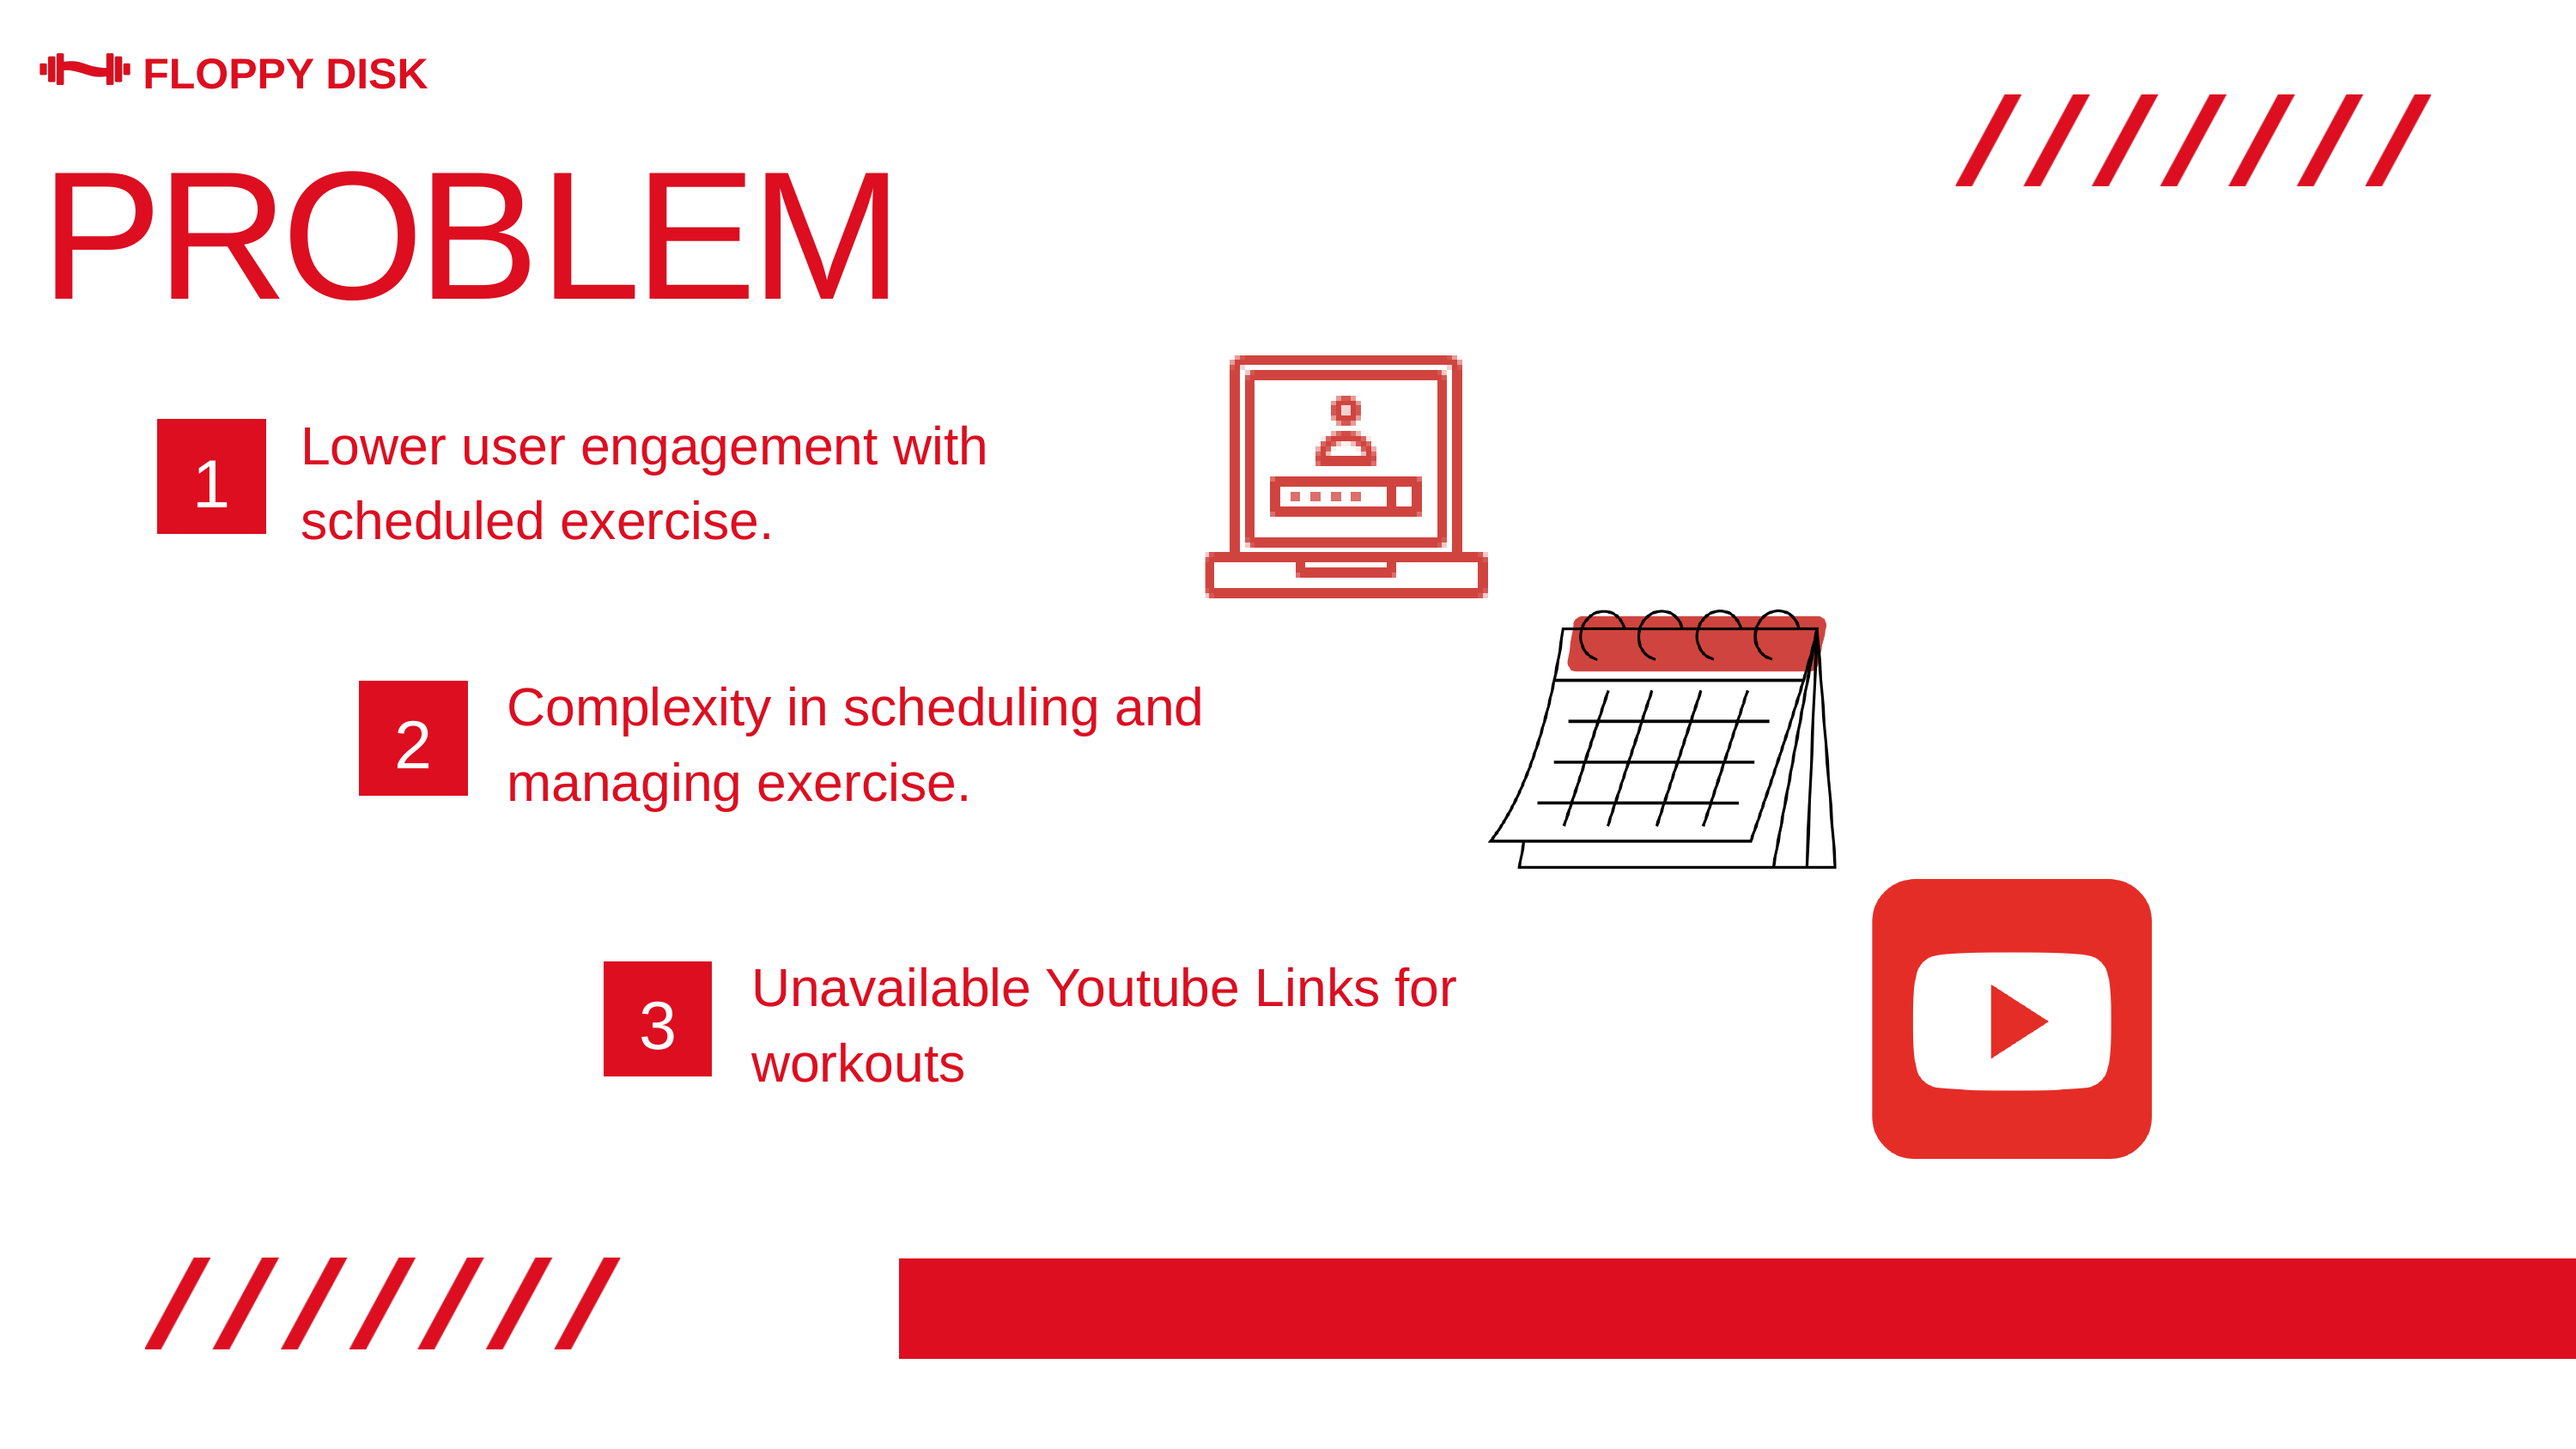

FLOPPY DISK

PROB
LEM

Lower user engagement with scheduled exercise.

1

Complexity in scheduling and managing exercise.

2

Unavailable Youtube Links for workouts

3